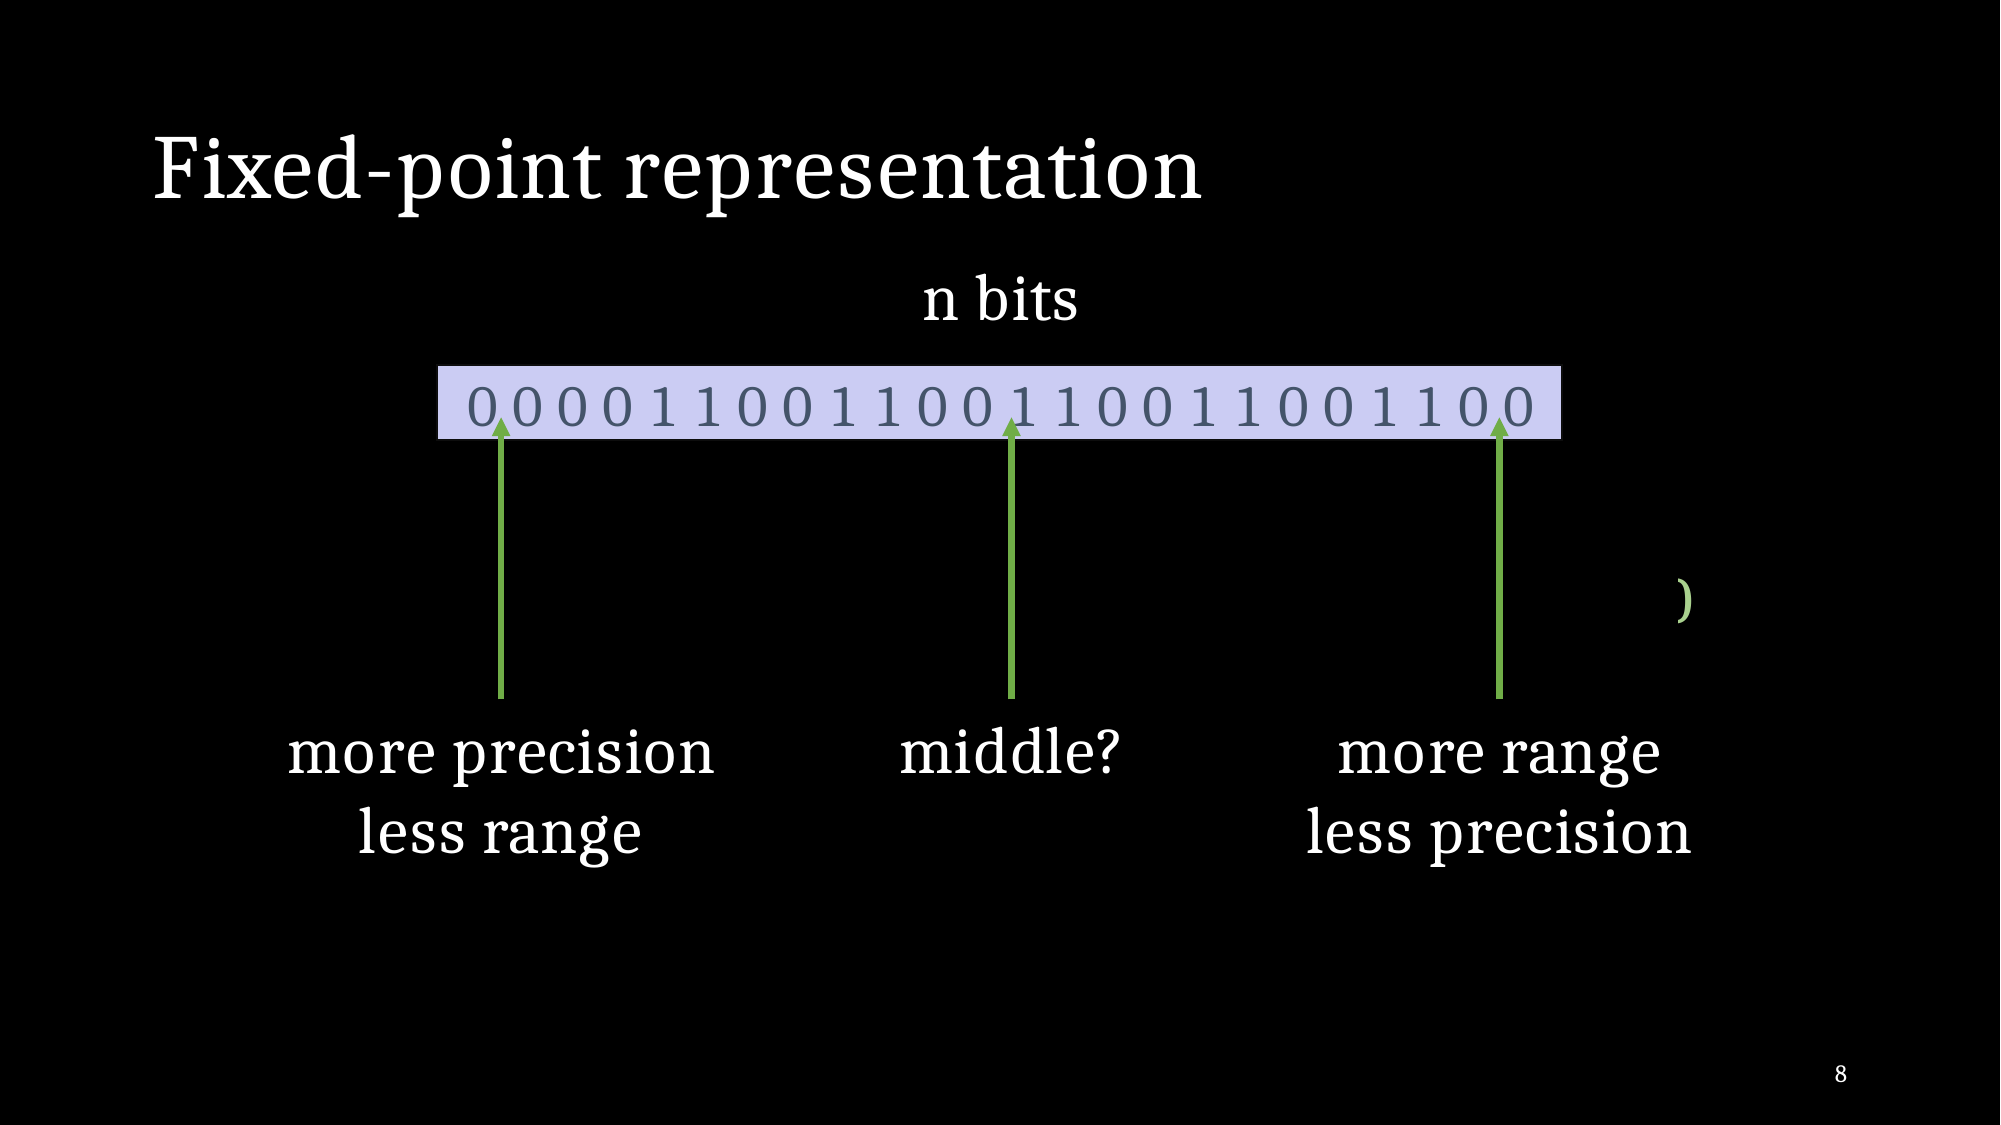

# Fixed-point representation
n bits

0 0 0 0 1 1 0 0 1 1 0 0 1 1 0 0 1 1 0 0 1 1 0 0

0.00011001100110011001100
more precision
less range
more range
less precision
middle?
8